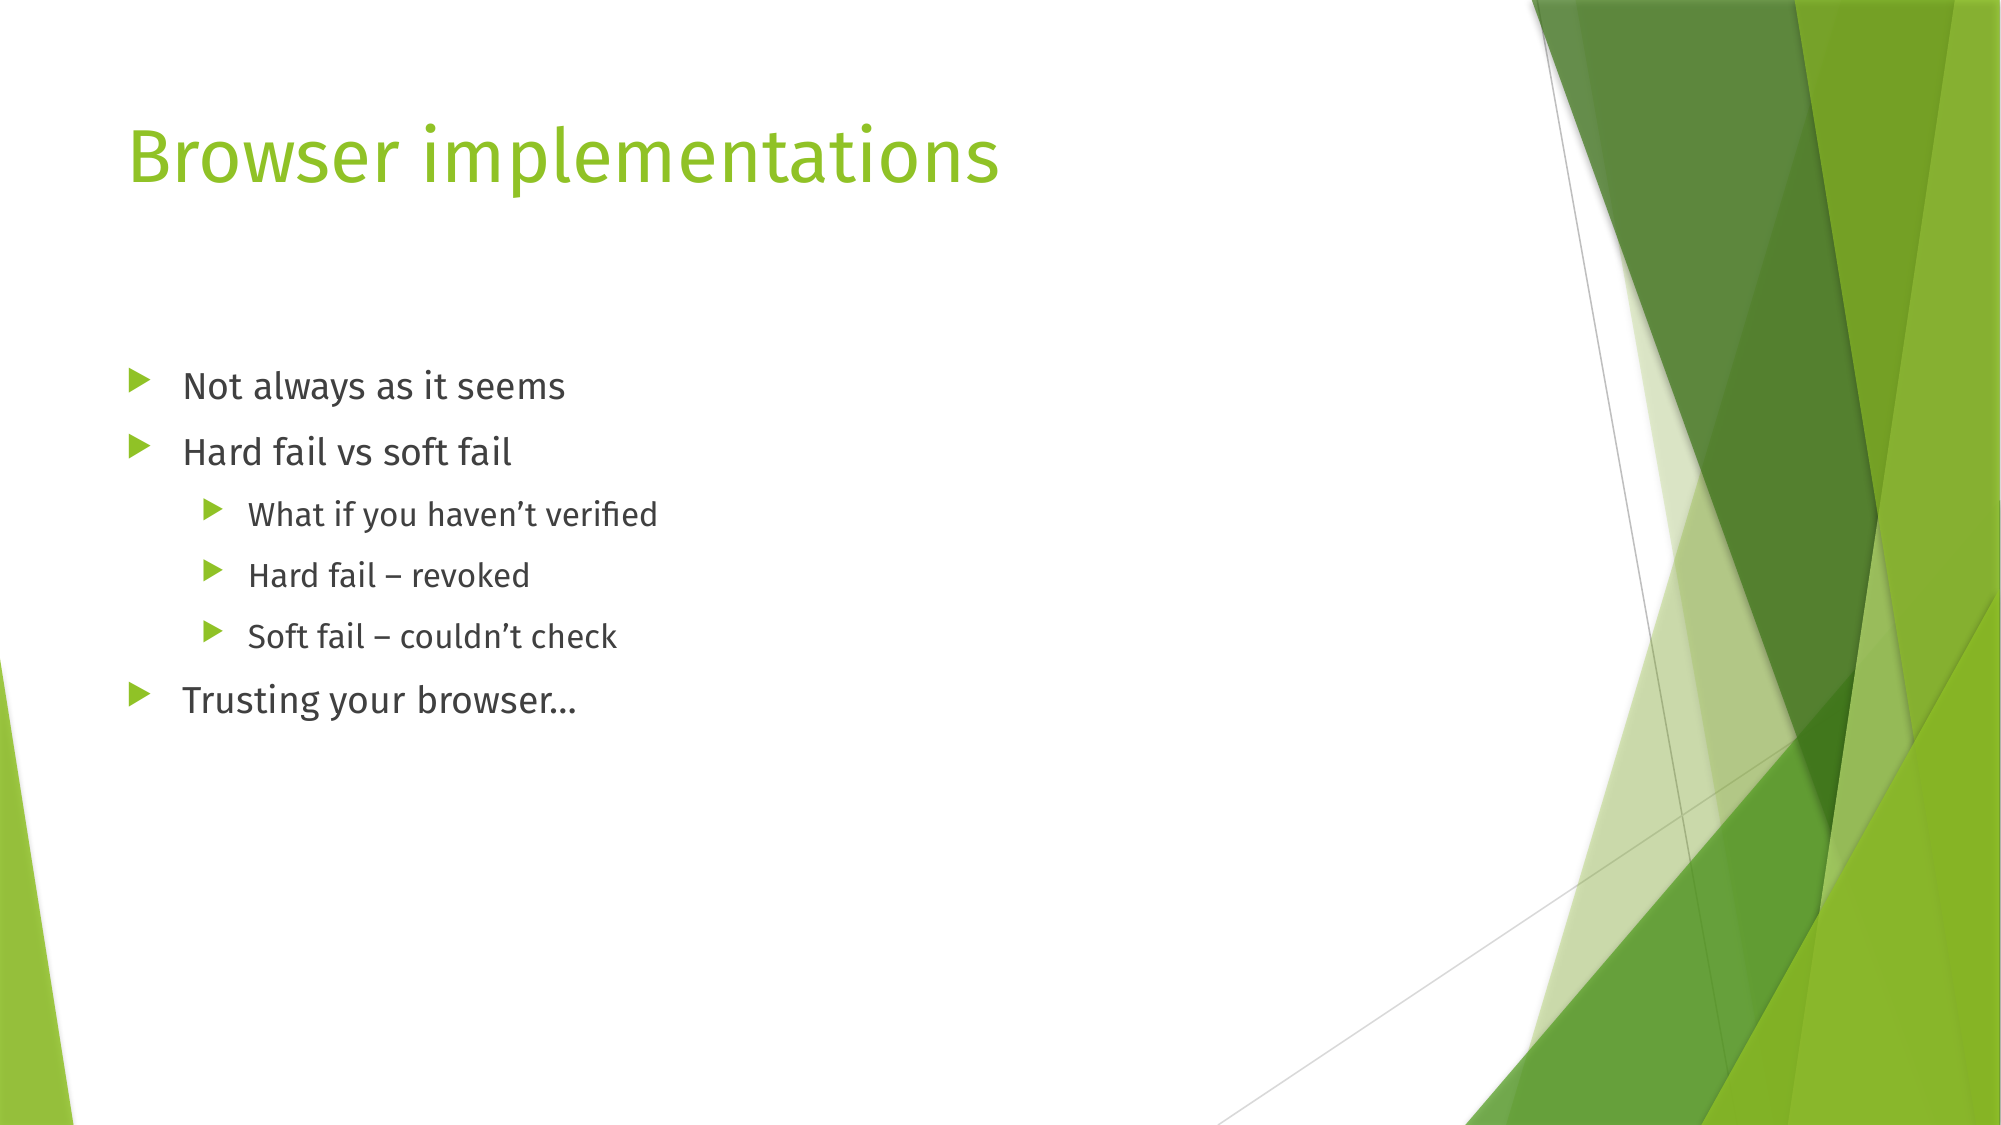

# Browser implementations
Not always as it seems
Hard fail vs soft fail
What if you haven’t verified
Hard fail – revoked
Soft fail – couldn’t check
Trusting your browser…